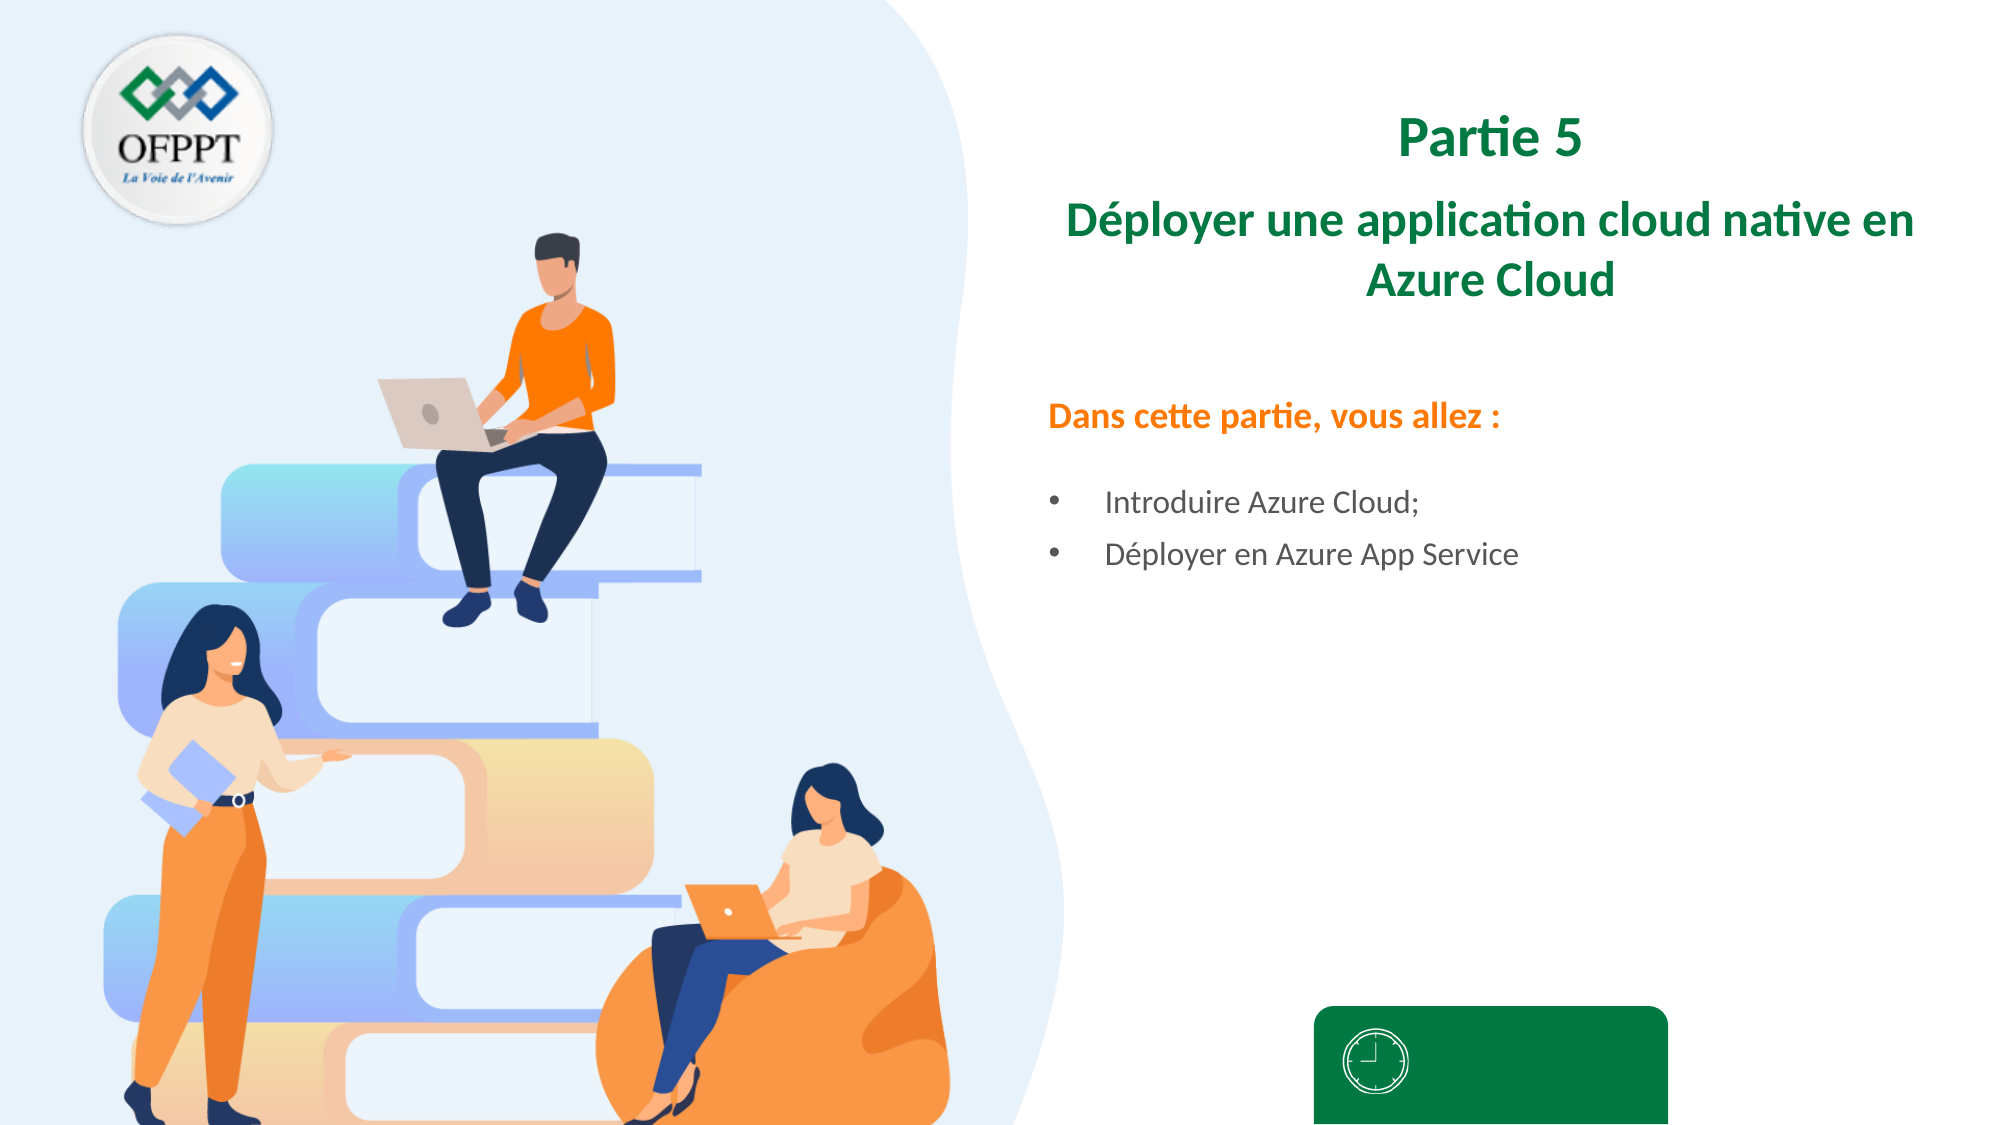

Partie 5
Déployer une application cloud native en Azure Cloud
Introduire Azure Cloud;
Déployer en Azure App Service